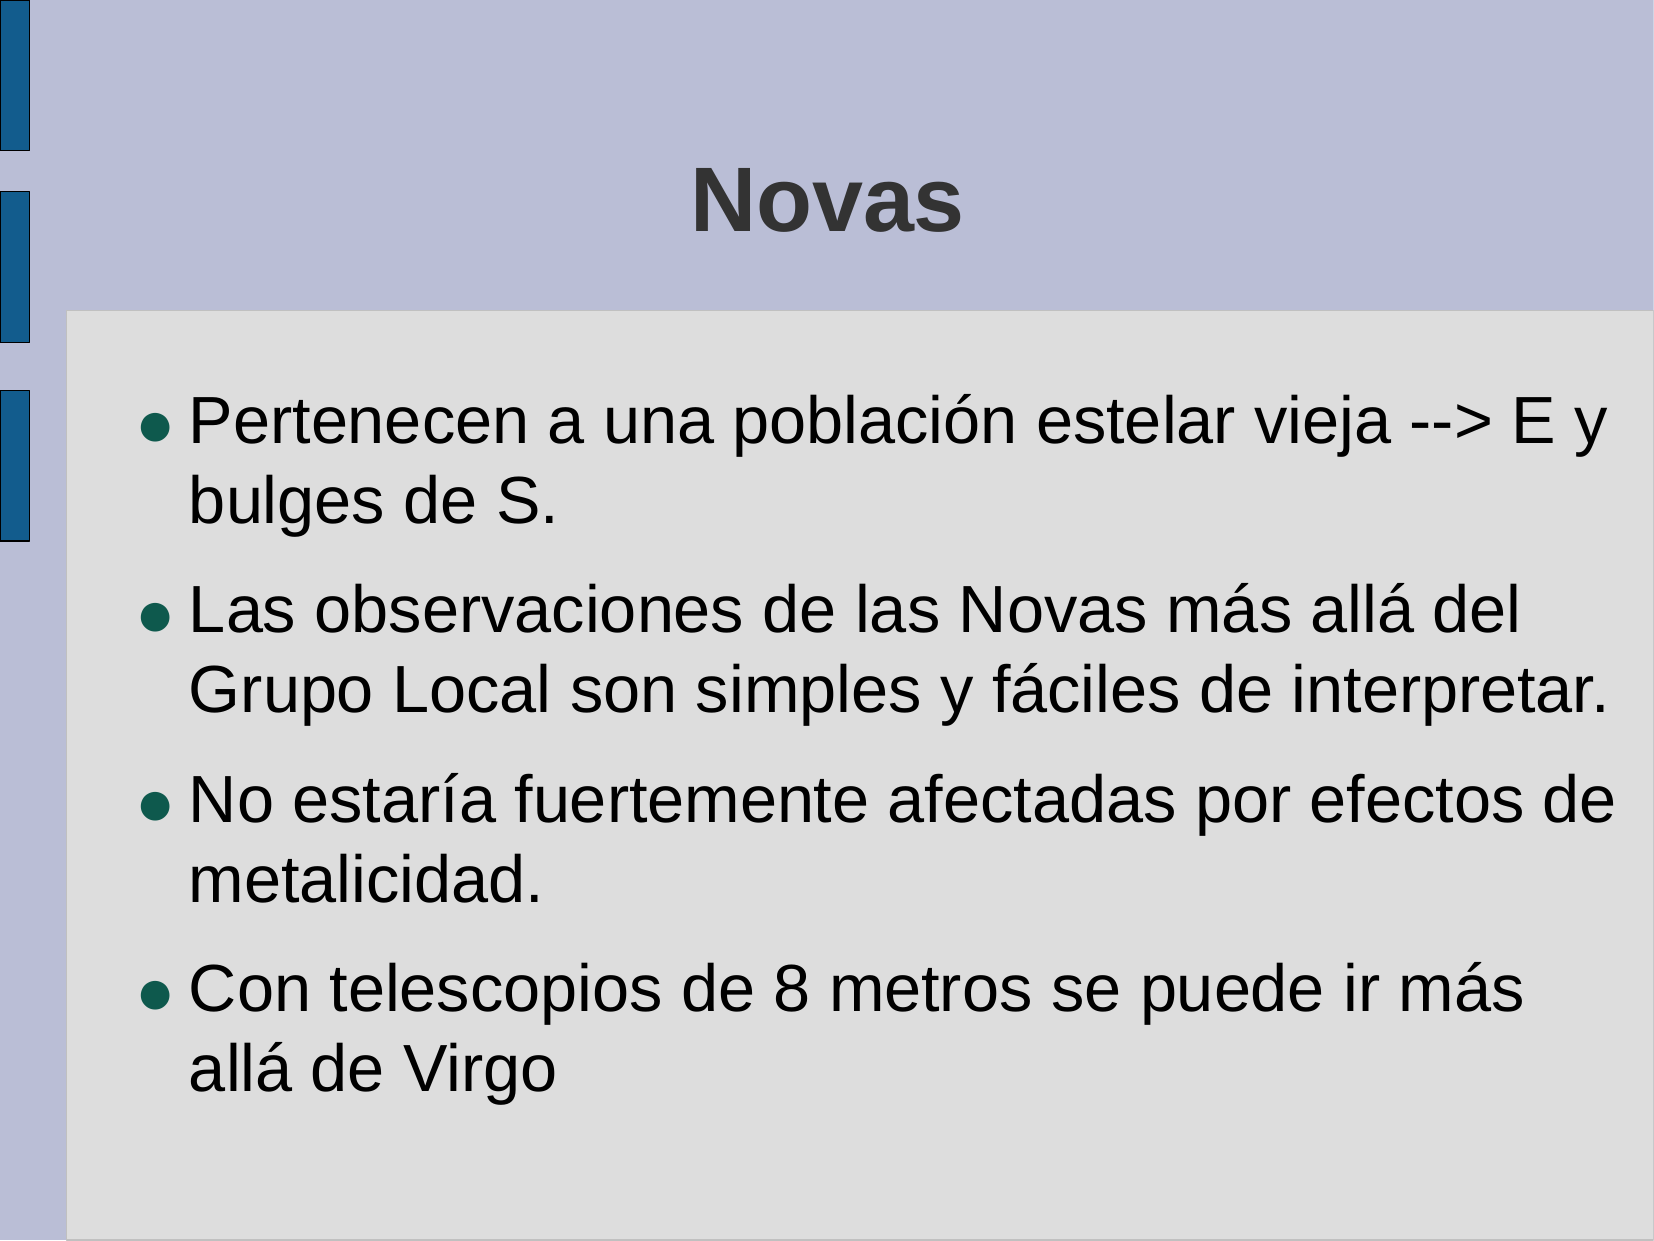

Novas

Pertenecen a una población estelar vieja --> E y bulges de S.
Las observaciones de las Novas más allá del Grupo Local son simples y fáciles de interpretar.
No estaría fuertemente afectadas por efectos de metalicidad.
Con telescopios de 8 metros se puede ir más allá de Virgo